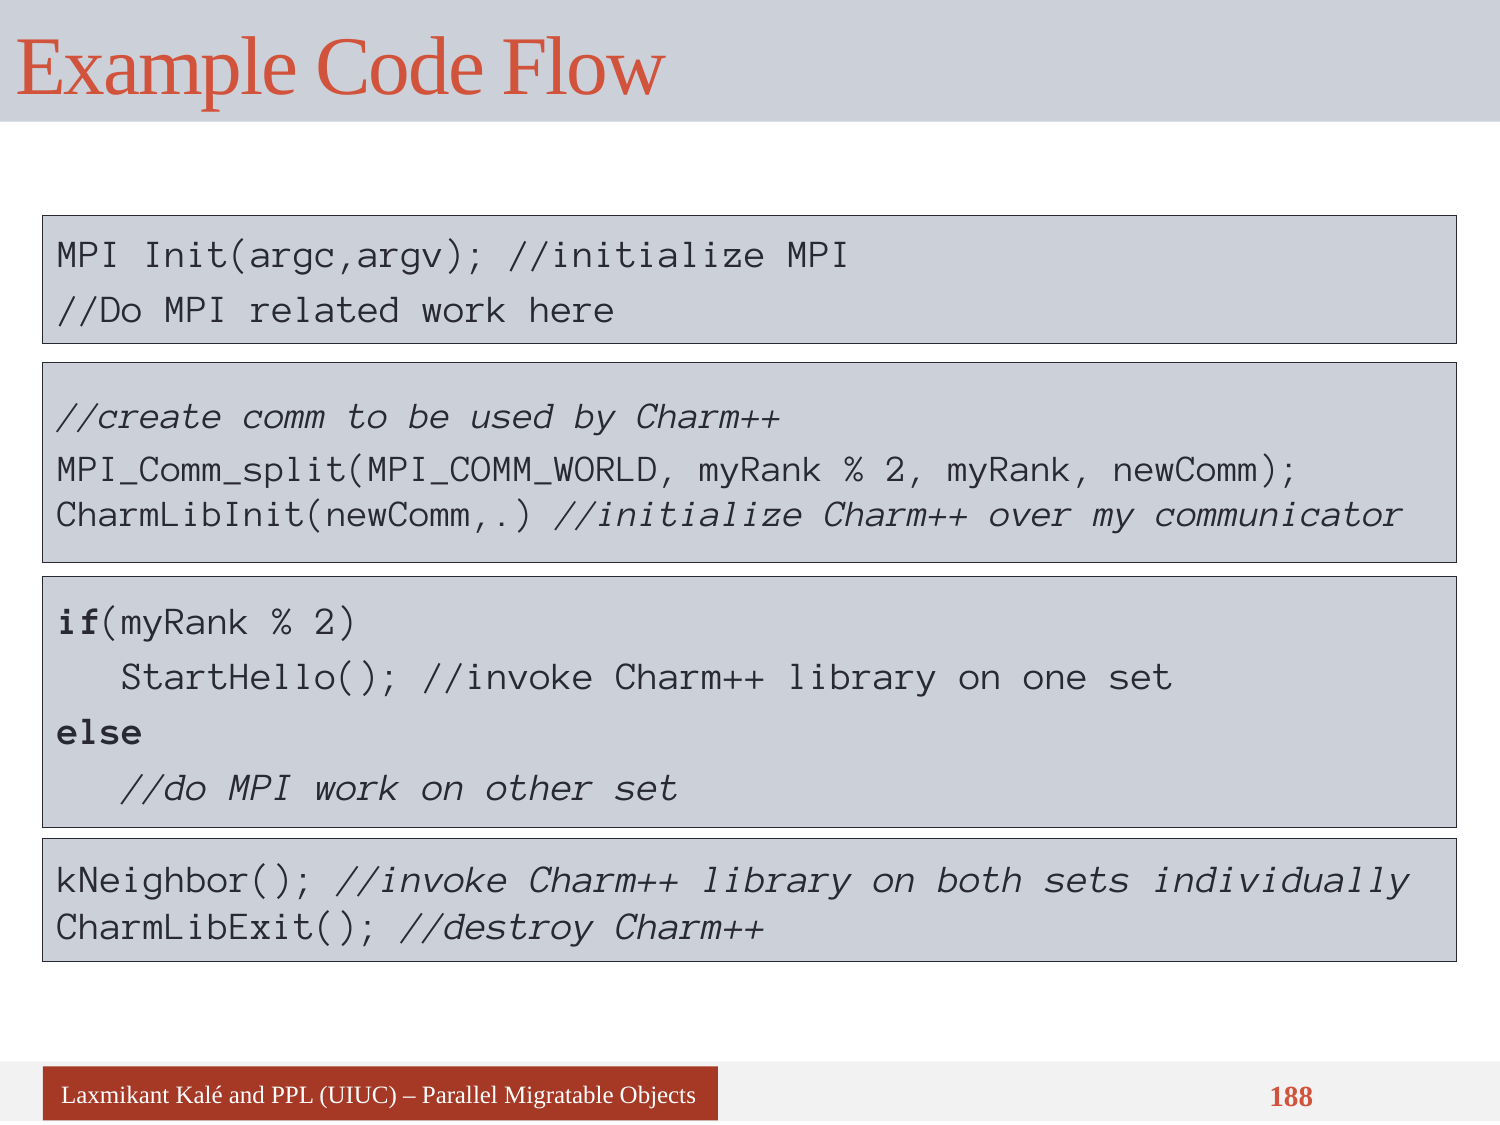

# Example Code Flow
MPI Init(argc,argv); //initialize MPI
//Do MPI related work here
//create comm to be used by Charm++
MPI_Comm_split(MPI_COMM_WORLD, myRank % 2, myRank, newComm); CharmLibInit(newComm,.) //initialize Charm++ over my communicator
if(myRank % 2)
   StartHello(); //invoke Charm++ library on one set
else
   //do MPI work on other set
kNeighbor(); //invoke Charm++ library on both sets individually CharmLibExit(); //destroy Charm++
Laxmikant Kalé and PPL (UIUC) – Parallel Migratable Objects
188